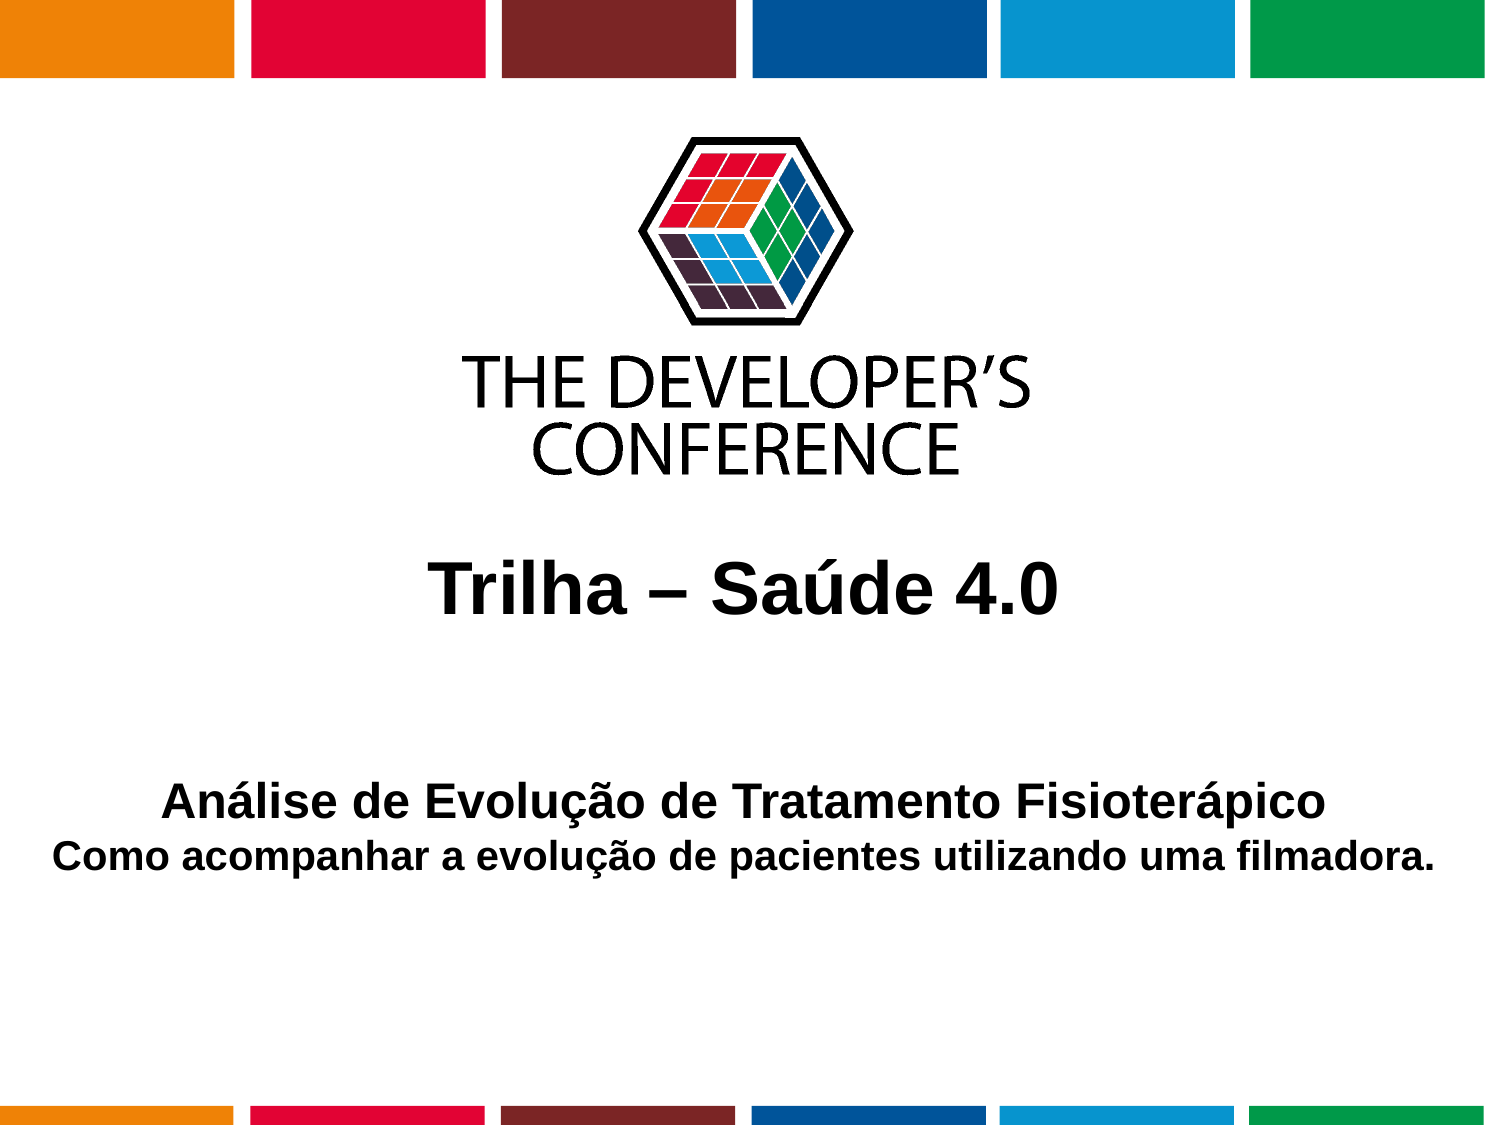

# Trilha – Saúde 4.0
Análise de Evolução de Tratamento Fisioterápico
Como acompanhar a evolução de pacientes utilizando uma filmadora.